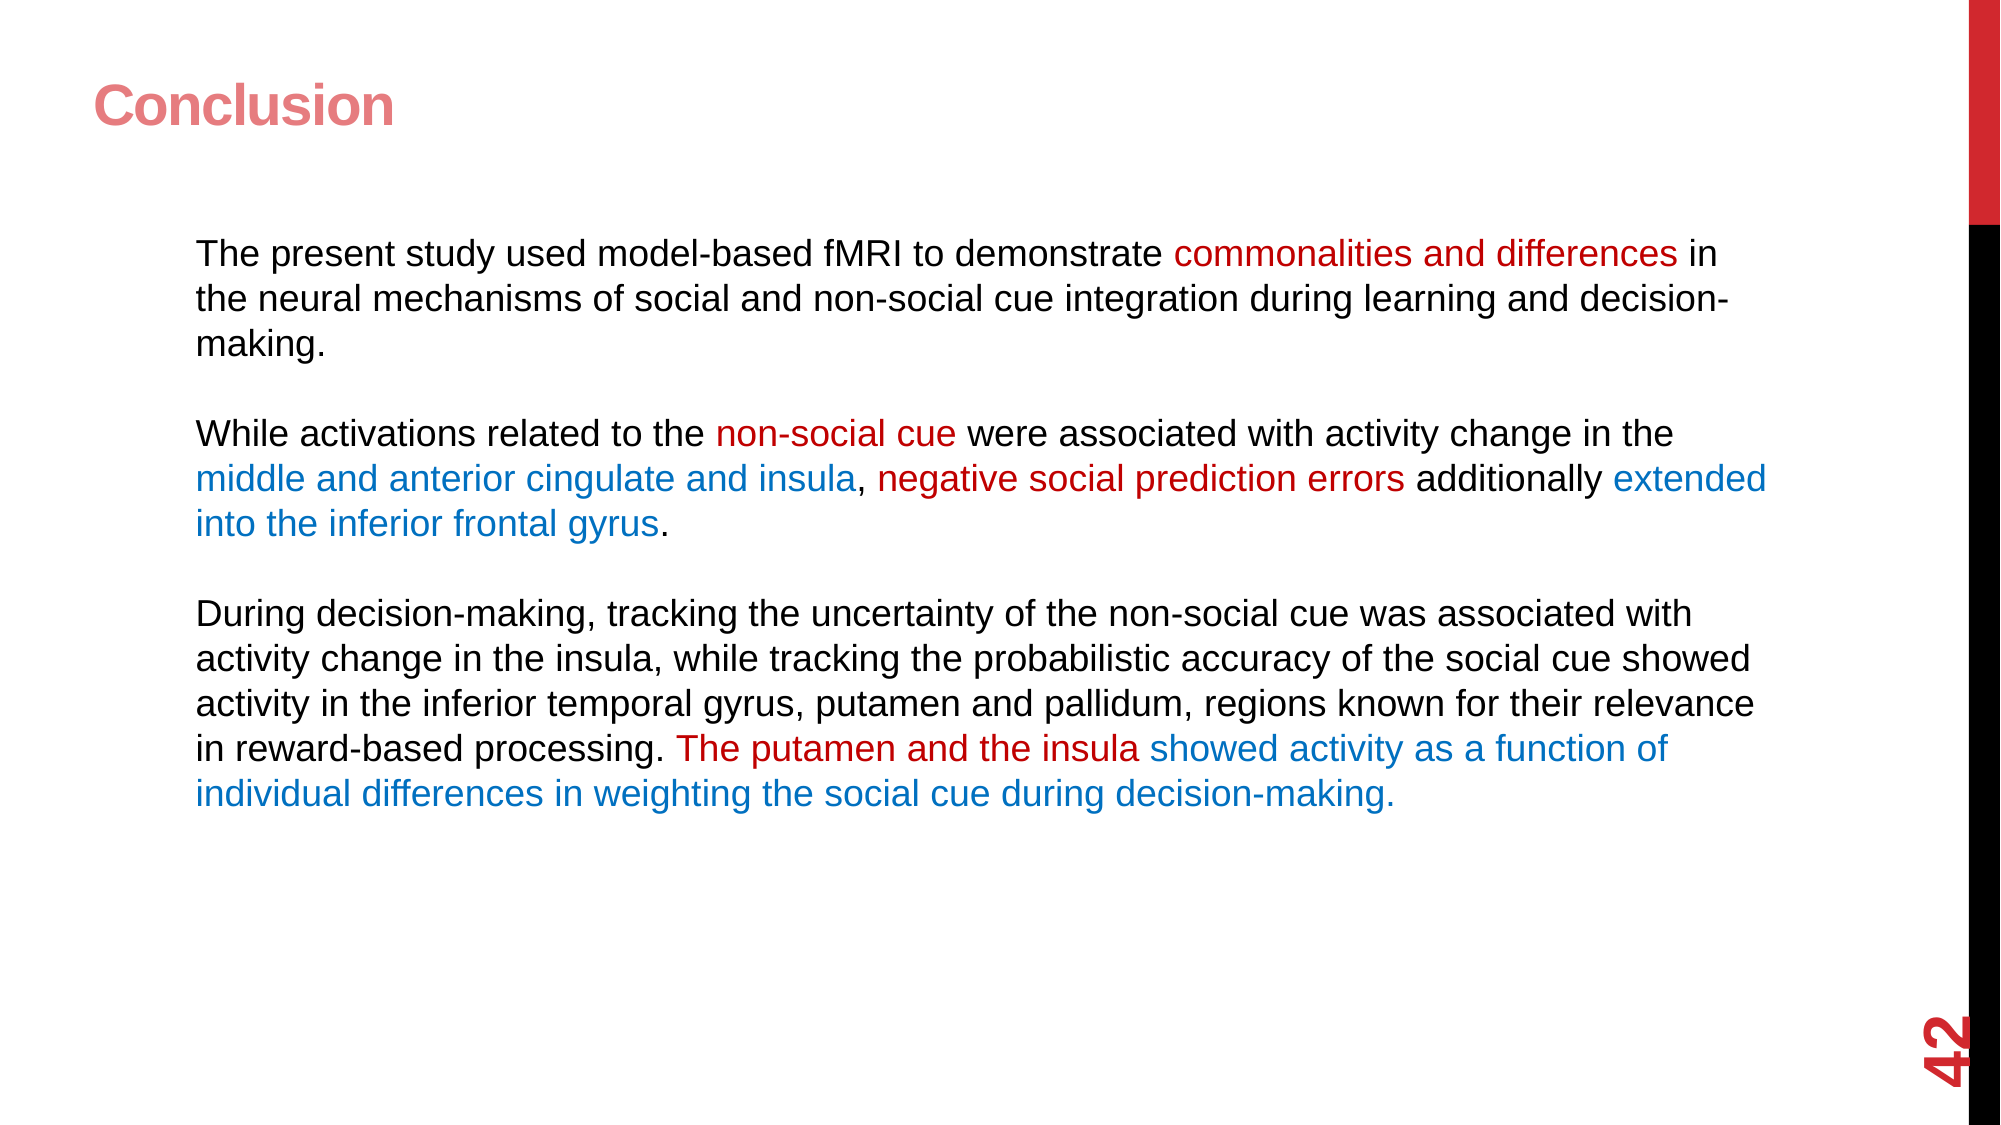

# Conclusion
The present study used model-based fMRI to demonstrate commonalities and differences in the neural mechanisms of social and non-social cue integration during learning and decision-making.

While activations related to the non-social cue were associated with activity change in the middle and anterior cingulate and insula, negative social prediction errors additionally extended into the inferior frontal gyrus.

During decision-making, tracking the uncertainty of the non-social cue was associated with activity change in the insula, while tracking the probabilistic accuracy of the social cue showed activity in the inferior temporal gyrus, putamen and pallidum, regions known for their relevance in reward-based processing. The putamen and the insula showed activity as a function of individual differences in weighting the social cue during decision-making.

42